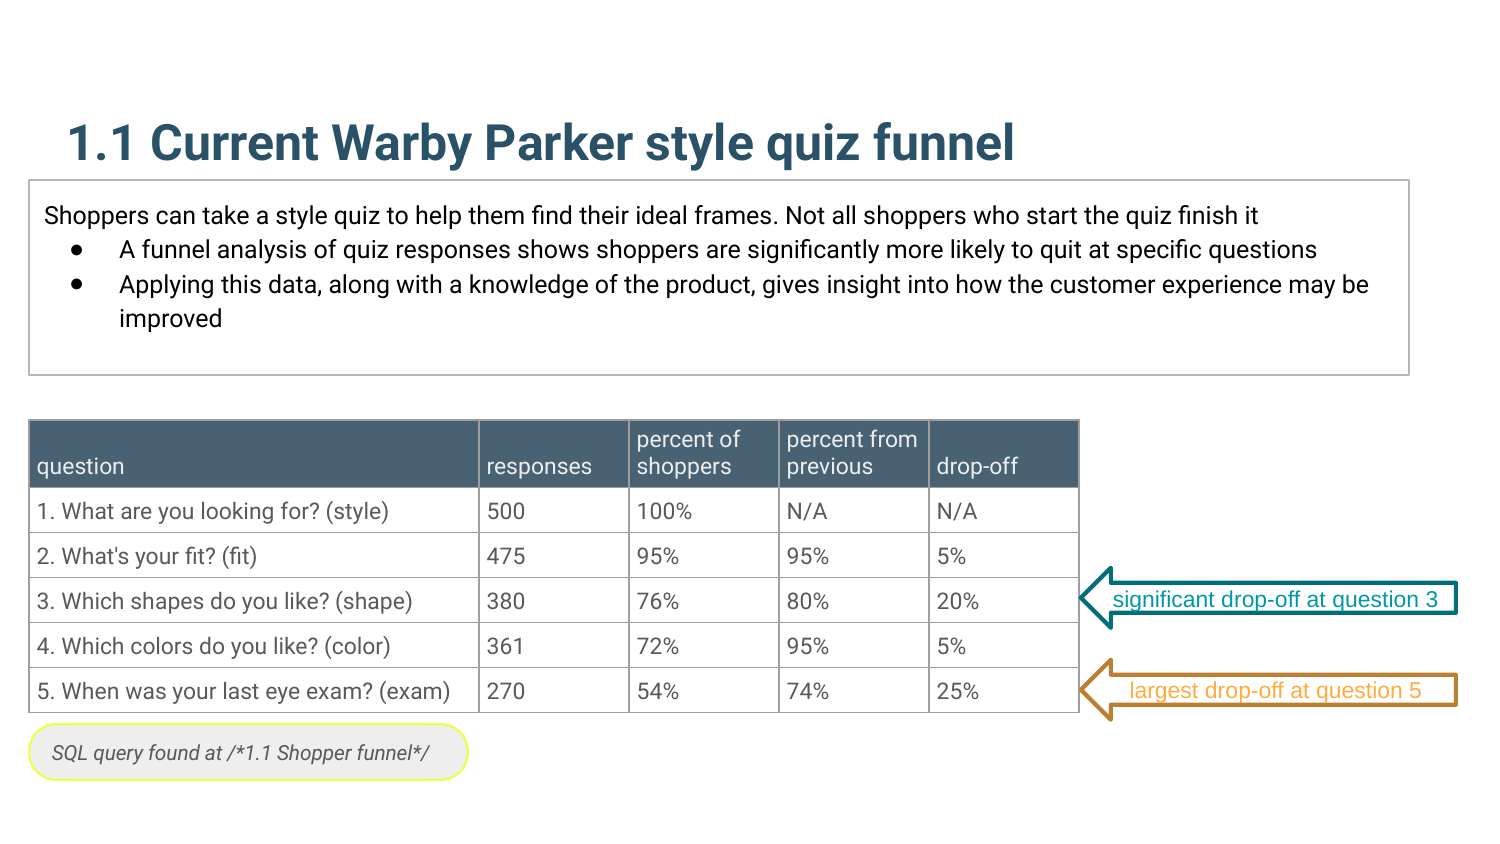

1.1 Current Warby Parker style quiz funnel
Shoppers can take a style quiz to help them find their ideal frames. Not all shoppers who start the quiz finish it
A funnel analysis of quiz responses shows shoppers are significantly more likely to quit at specific questions
Applying this data, along with a knowledge of the product, gives insight into how the customer experience may be improved
| question | responses | percent of shoppers | percent from previous | drop-off |
| --- | --- | --- | --- | --- |
| 1. What are you looking for? (style) | 500 | 100% | N/A | N/A |
| 2. What's your fit? (fit) | 475 | 95% | 95% | 5% |
| 3. Which shapes do you like? (shape) | 380 | 76% | 80% | 20% |
| 4. Which colors do you like? (color) | 361 | 72% | 95% | 5% |
| 5. When was your last eye exam? (exam) | 270 | 54% | 74% | 25% |
significant drop-off at question 3
largest drop-off at question 5
SQL query found at /*1.1 Shopper funnel*/